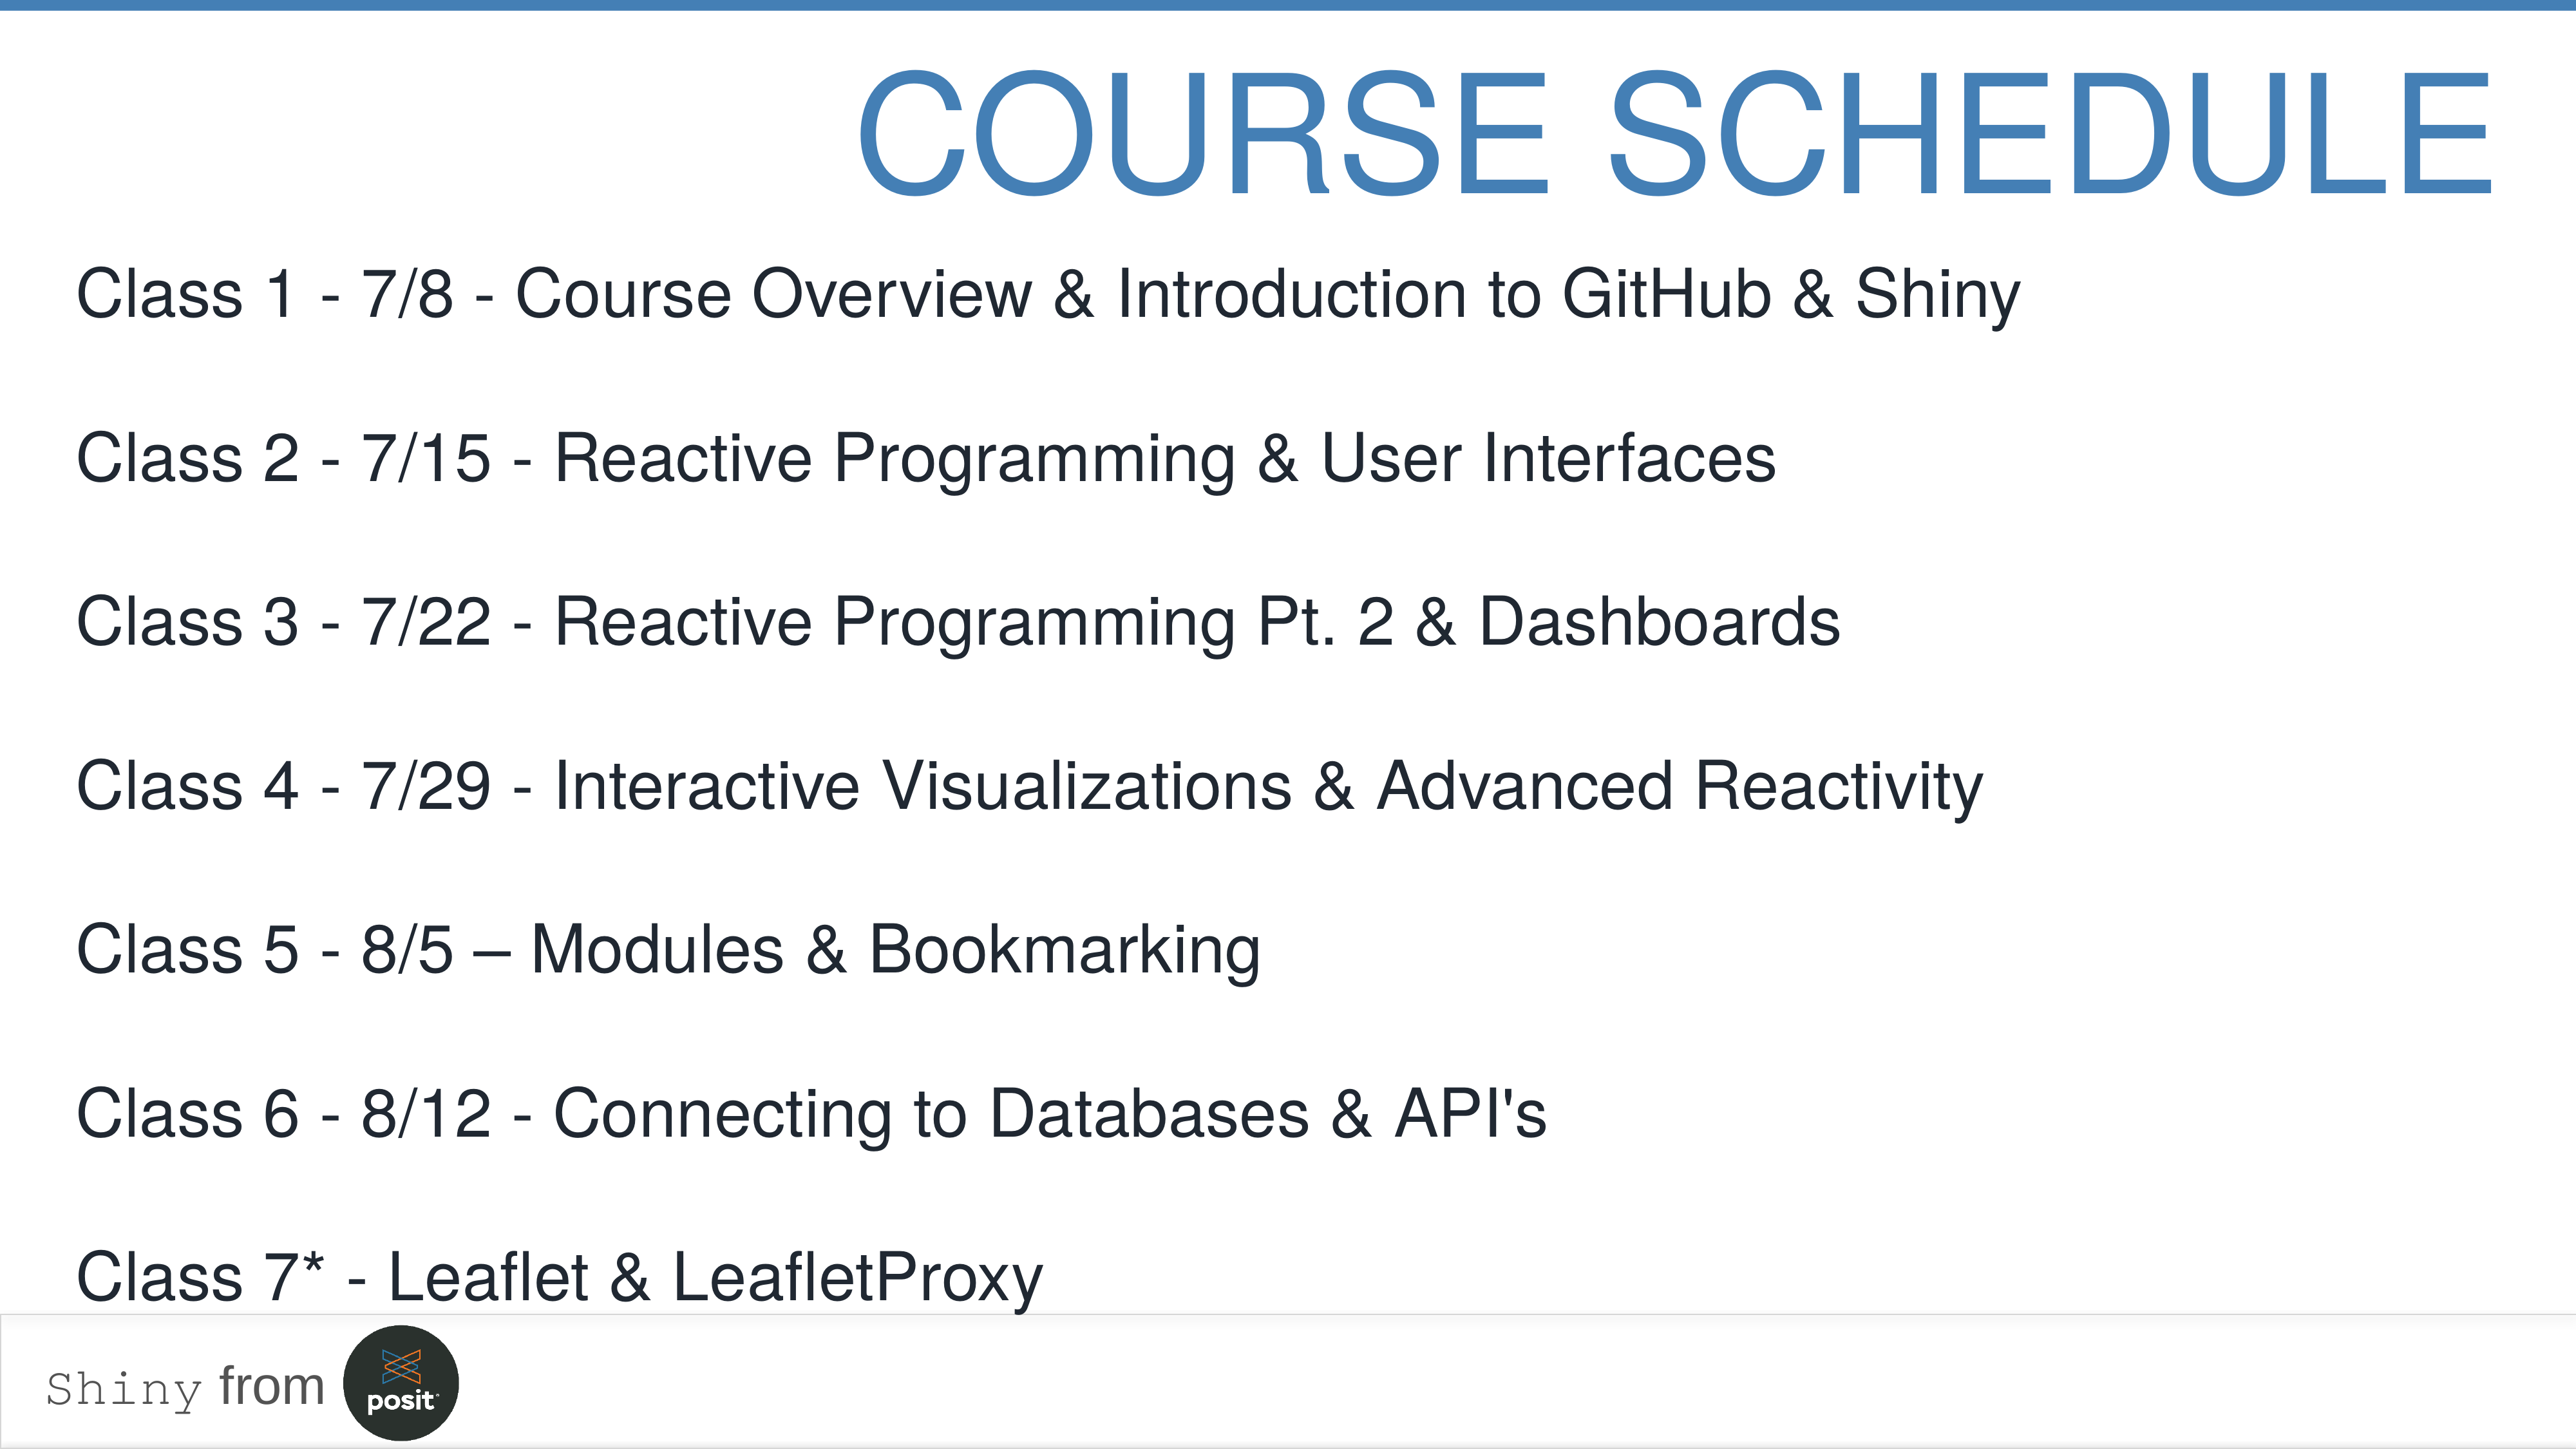

# course Schedule
Class 1 - 7/8 - Course Overview & Introduction to GitHub & Shiny
Class 2 - 7/15 - Reactive Programming & User Interfaces
Class 3 - 7/22 - Reactive Programming Pt. 2 & Dashboards
Class 4 - 7/29 - Interactive Visualizations & Advanced Reactivity
Class 5 - 8/5 – Modules & Bookmarking
Class 6 - 8/12 - Connecting to Databases & API's
Class 7* - Leaflet & LeafletProxy